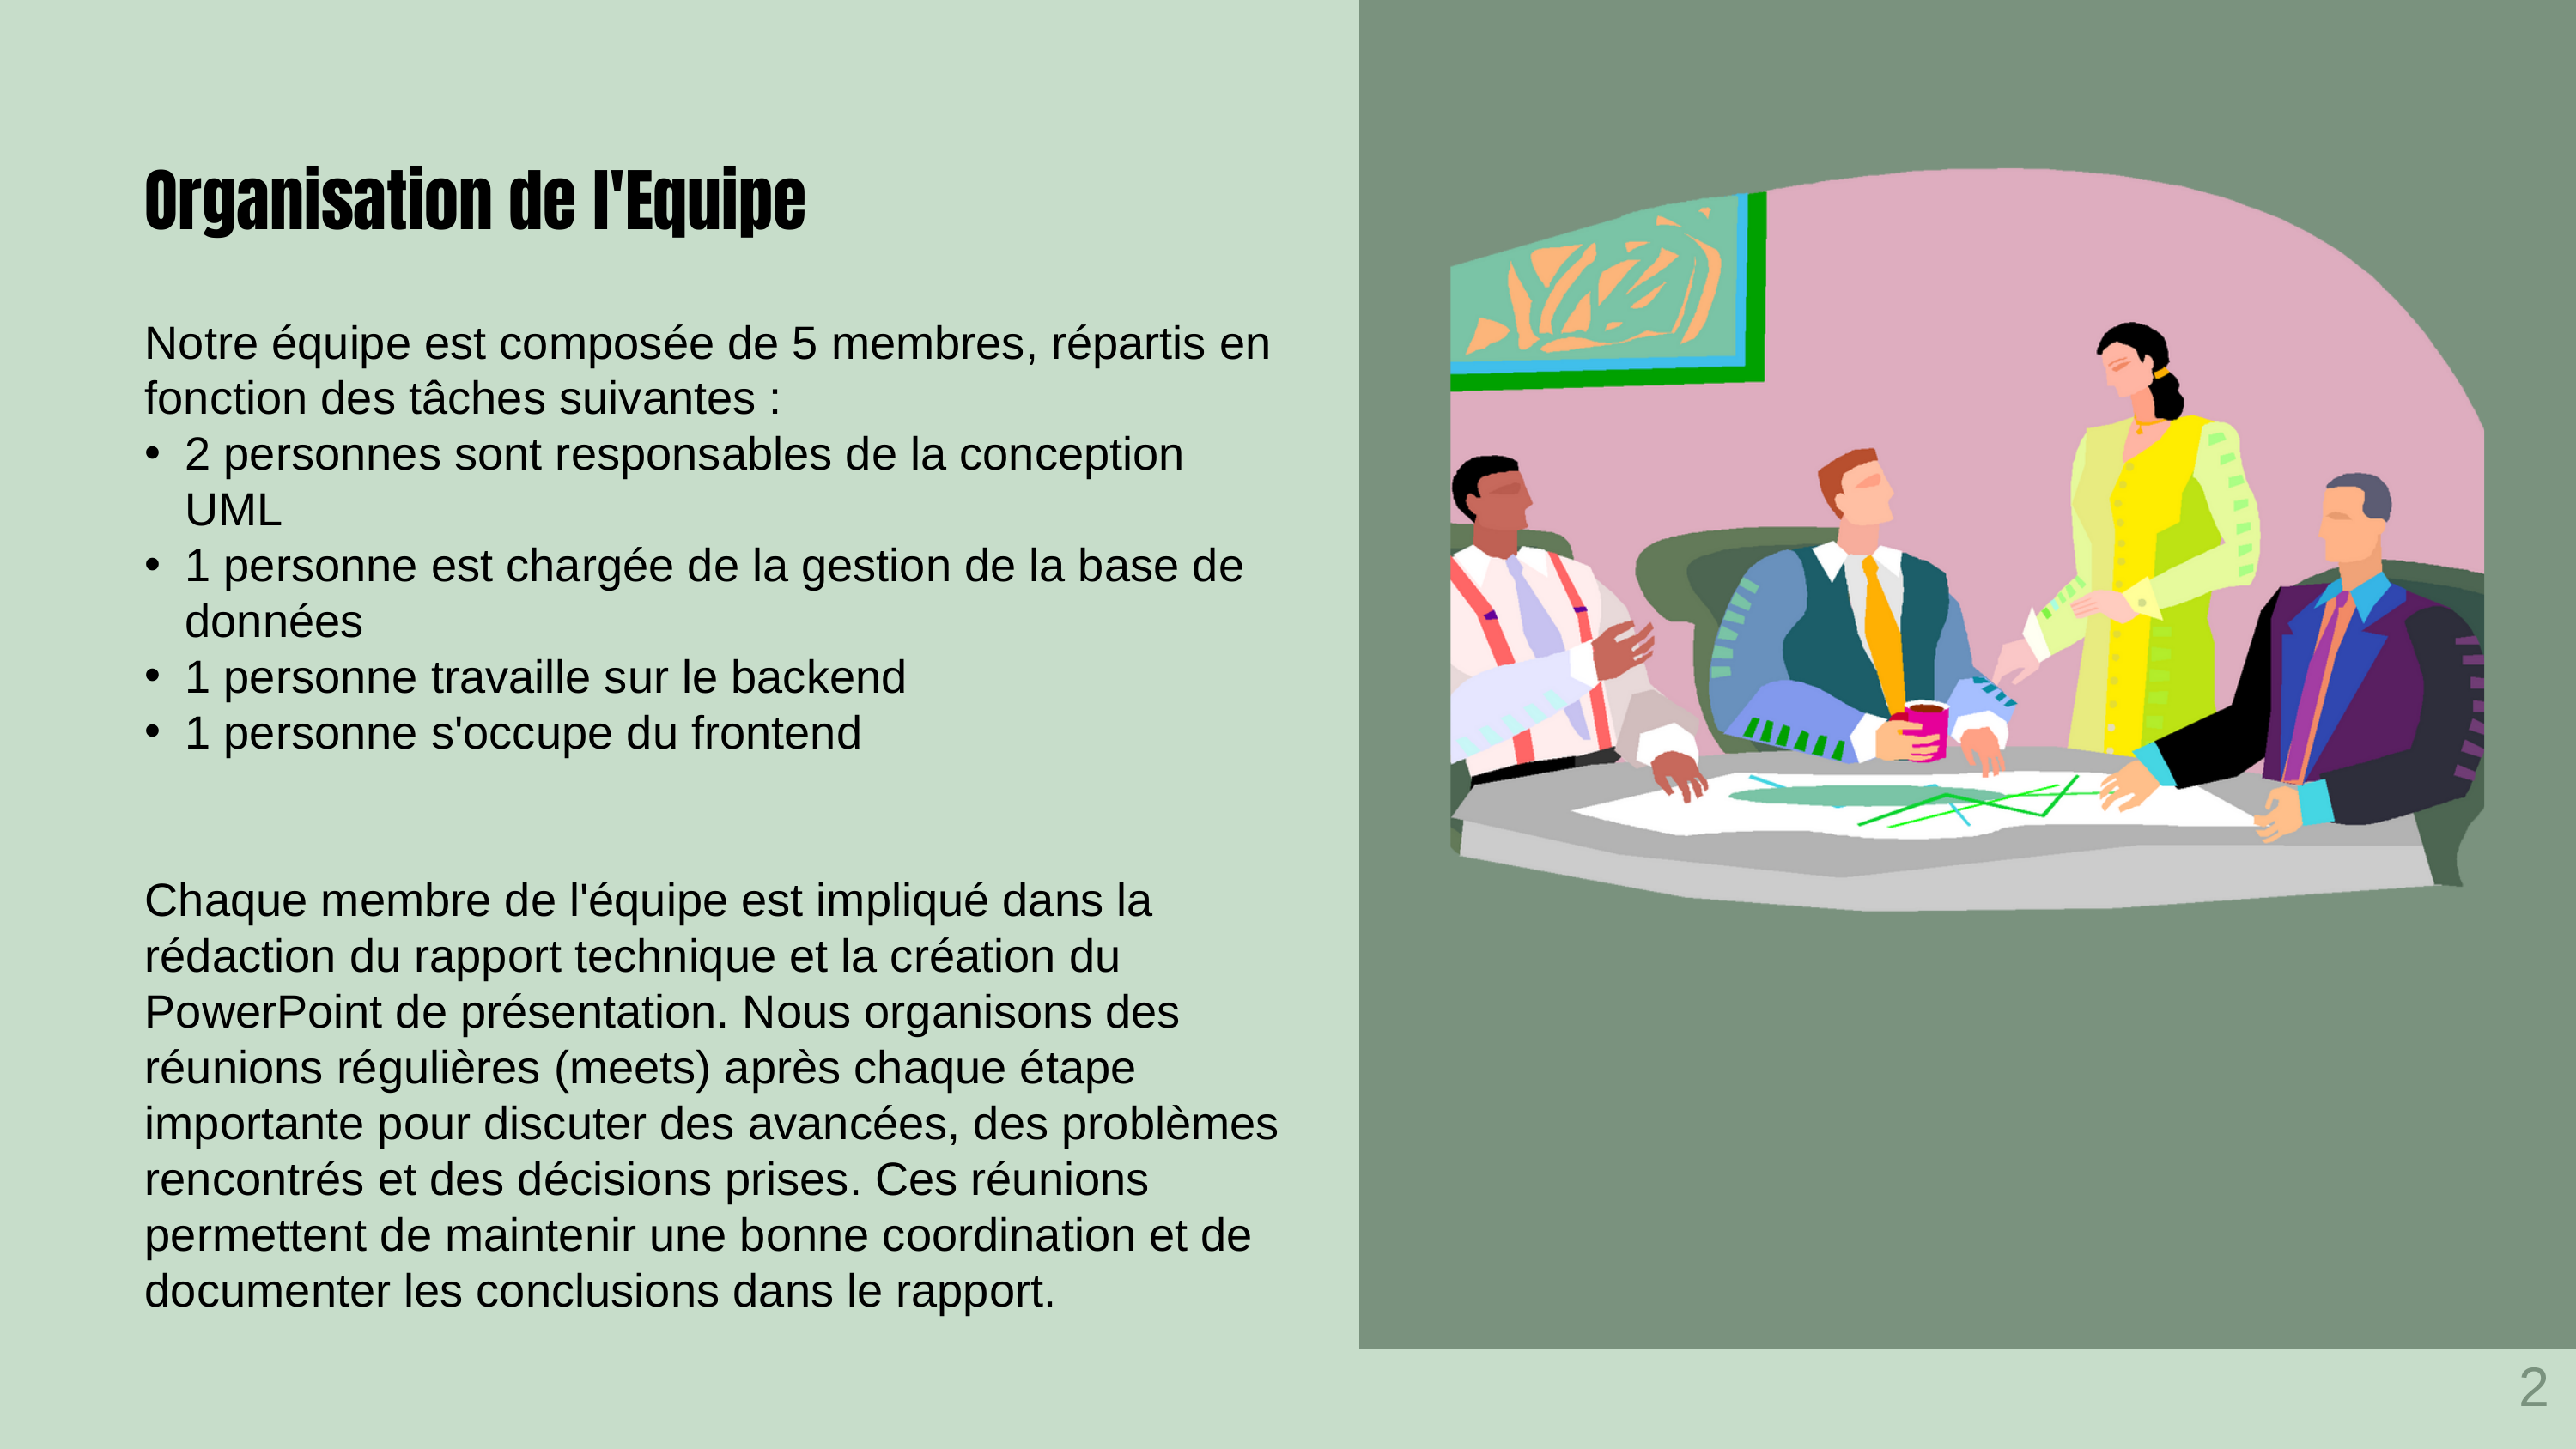

Organisation de l'Equipe

Notre équipe est composée de 5 membres, répartis en fonction des tâches suivantes :
2 personnes sont responsables de la conception UML
1 personne est chargée de la gestion de la base de données
1 personne travaille sur le backend
1 personne s'occupe du frontend

Chaque membre de l'équipe est impliqué dans la rédaction du rapport technique et la création du PowerPoint de présentation. Nous organisons des réunions régulières (meets) après chaque étape importante pour discuter des avancées, des problèmes rencontrés et des décisions prises. Ces réunions permettent de maintenir une bonne coordination et de documenter les conclusions dans le rapport.

2